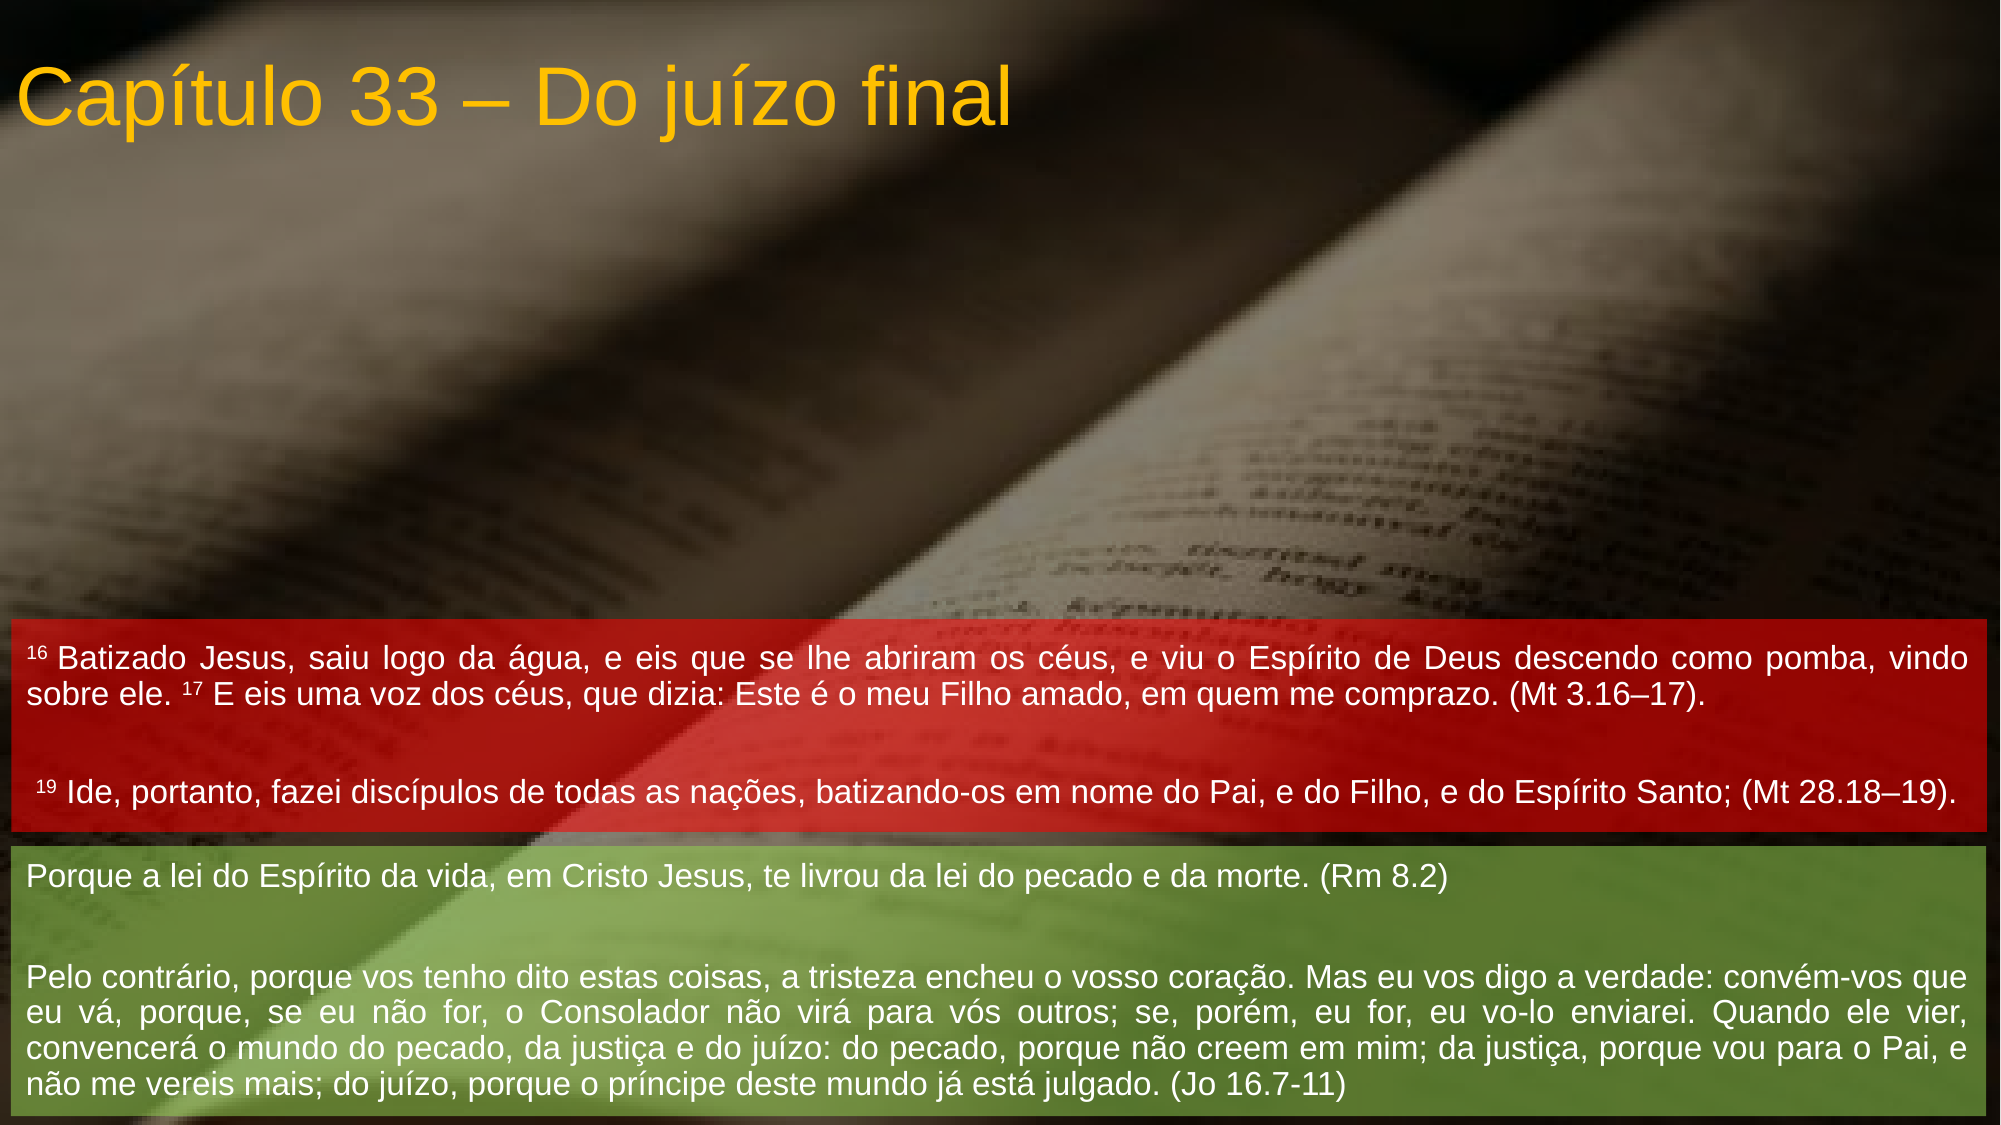

Capítulo 33 – Do juízo final
16 Batizado Jesus, saiu logo da água, e eis que se lhe abriram os céus, e viu o Espírito de Deus descendo como pomba, vindo sobre ele. 17 E eis uma voz dos céus, que dizia: Este é o meu Filho amado, em quem me comprazo. (Mt 3.16–17).

 19 Ide, portanto, fazei discípulos de todas as nações, batizando-os em nome do Pai, e do Filho, e do Espírito Santo; (Mt 28.18–19).
Porque a lei do Espírito da vida, em Cristo Jesus, te livrou da lei do pecado e da morte. (Rm 8.2)

Pelo contrário, porque vos tenho dito estas coisas, a tristeza encheu o vosso coração. Mas eu vos digo a verdade: convém-vos que eu vá, porque, se eu não for, o Consolador não virá para vós outros; se, porém, eu for, eu vo-lo enviarei. Quando ele vier, convencerá o mundo do pecado, da justiça e do juízo: do pecado, porque não creem em mim; da justiça, porque vou para o Pai, e não me vereis mais; do juízo, porque o príncipe deste mundo já está julgado. (Jo 16.7-11)